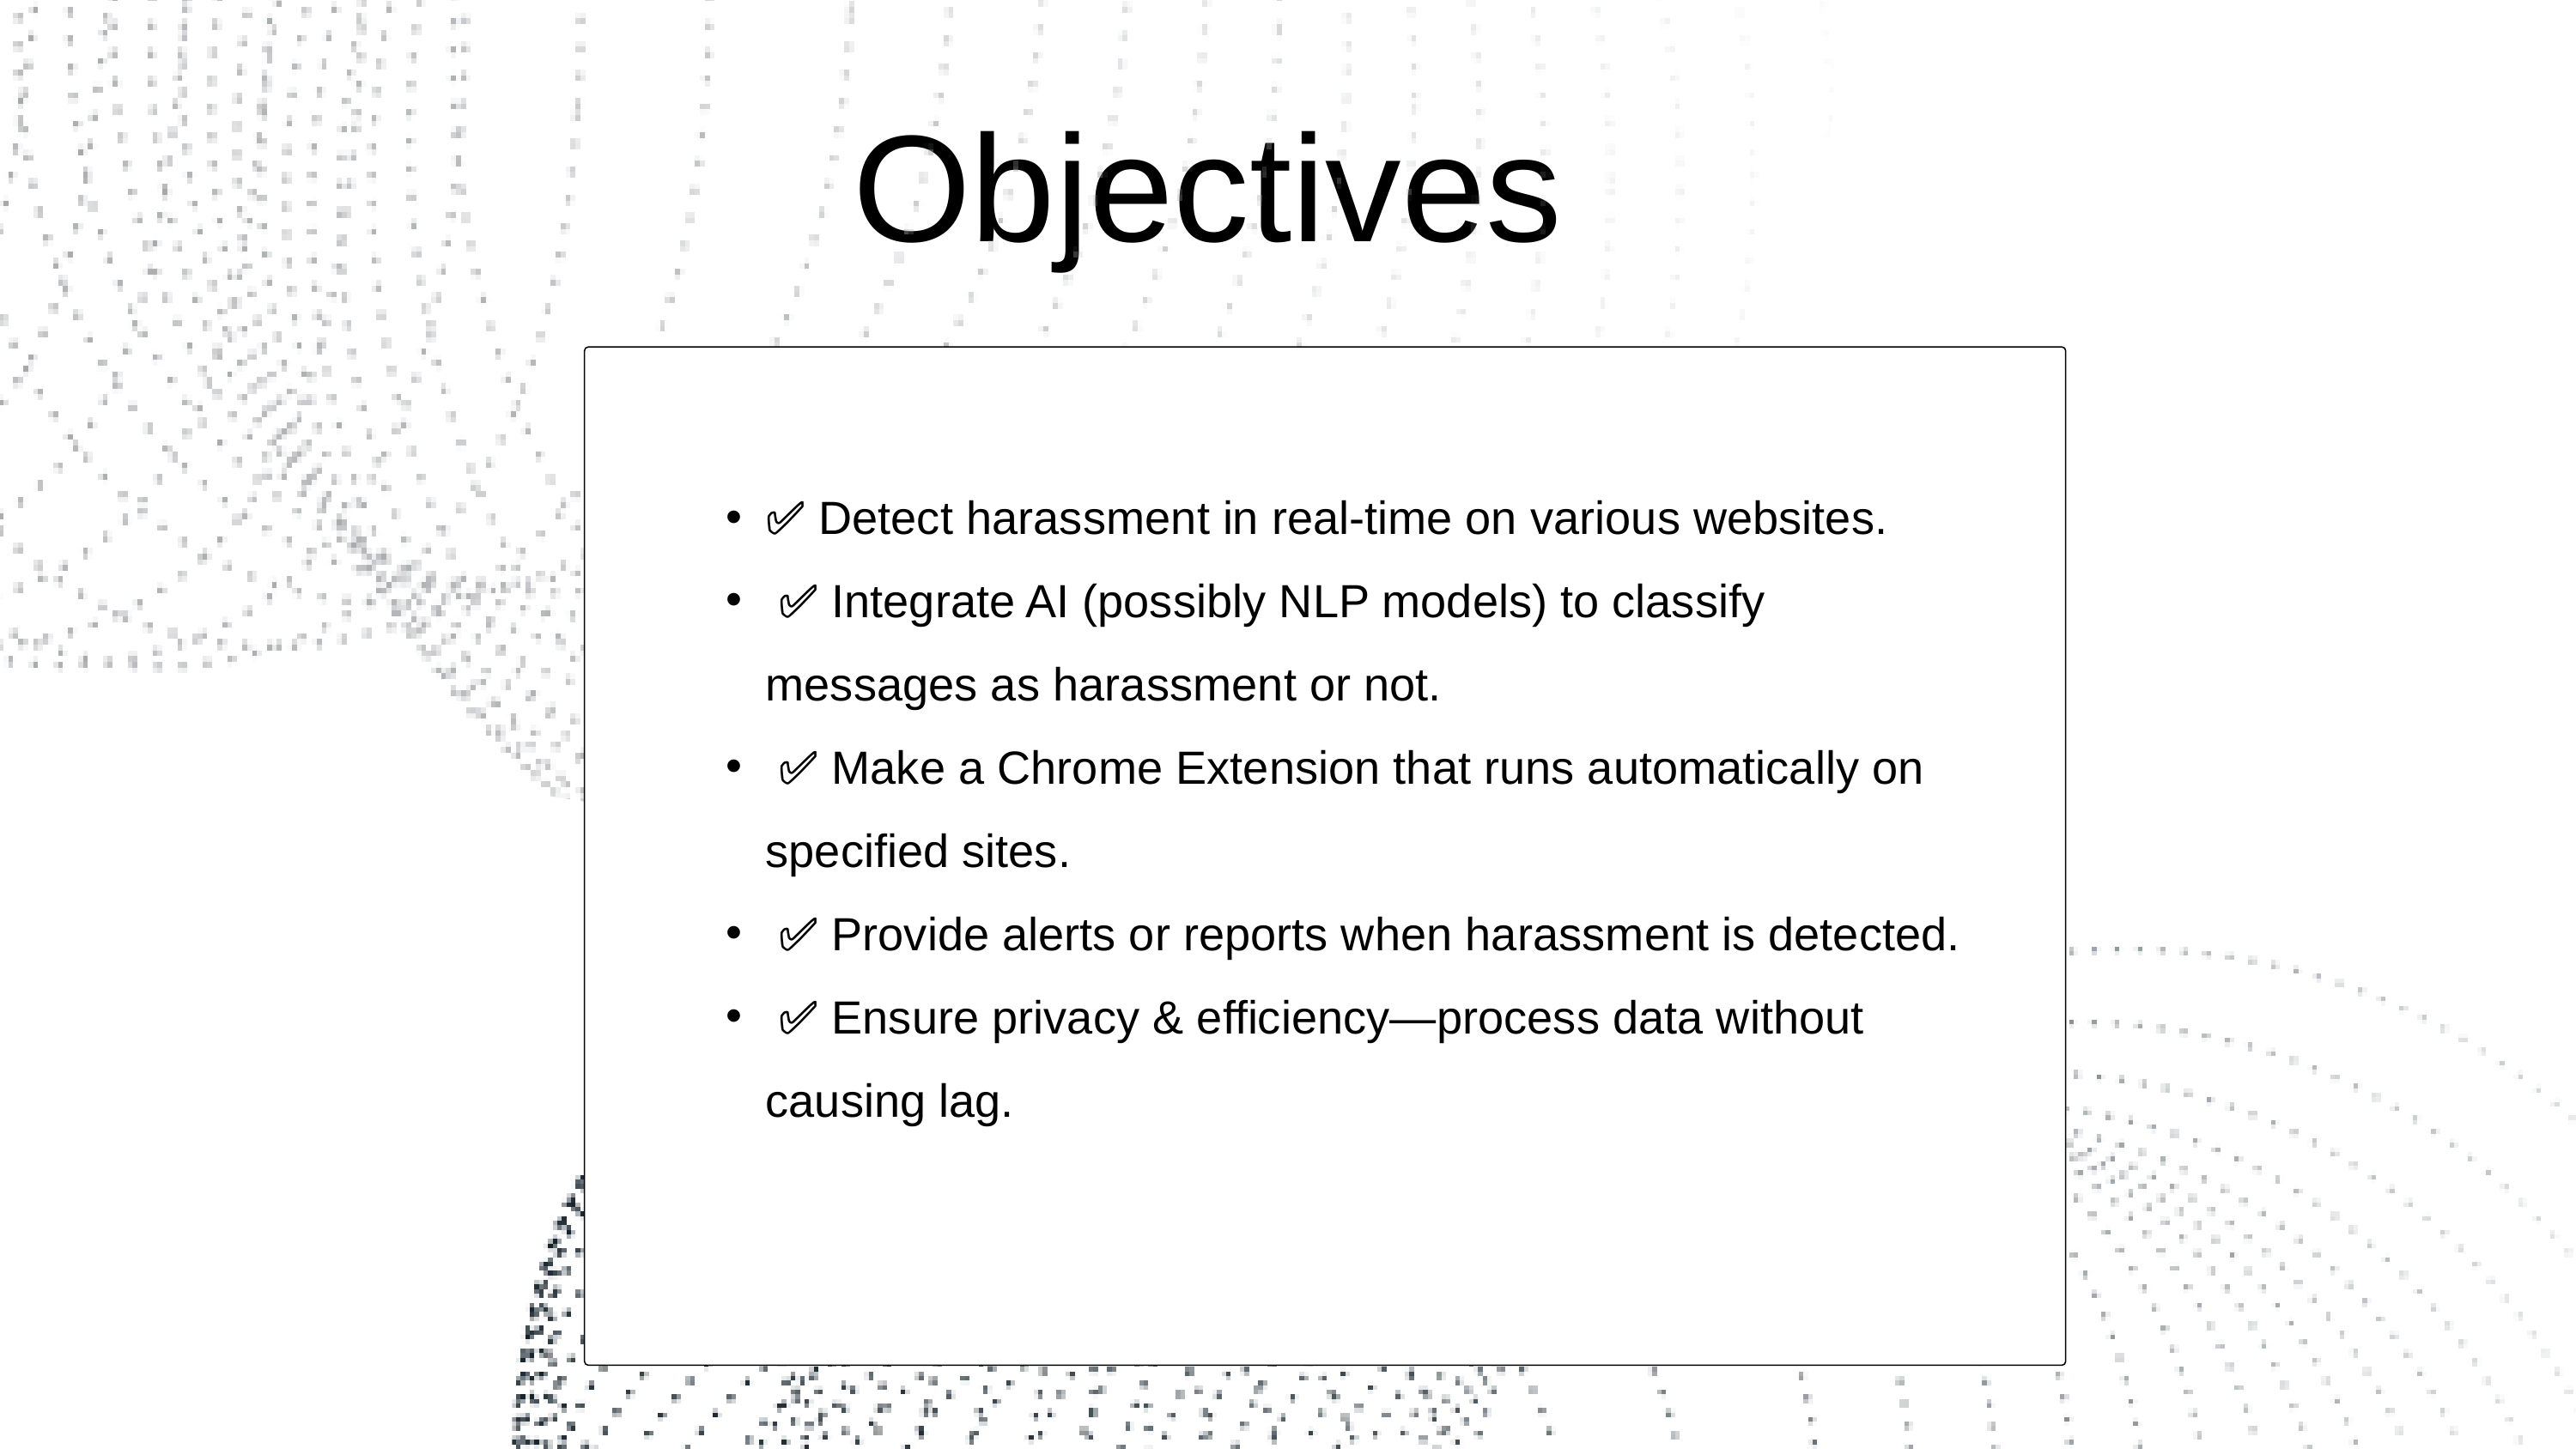

Objectives

✅ Detect harassment in real-time on various websites.
 ✅ Integrate AI (possibly NLP models) to classify messages as harassment or not.
 ✅ Make a Chrome Extension that runs automatically on specified sites.
 ✅ Provide alerts or reports when harassment is detected.
 ✅ Ensure privacy & efficiency—process data without causing lag.